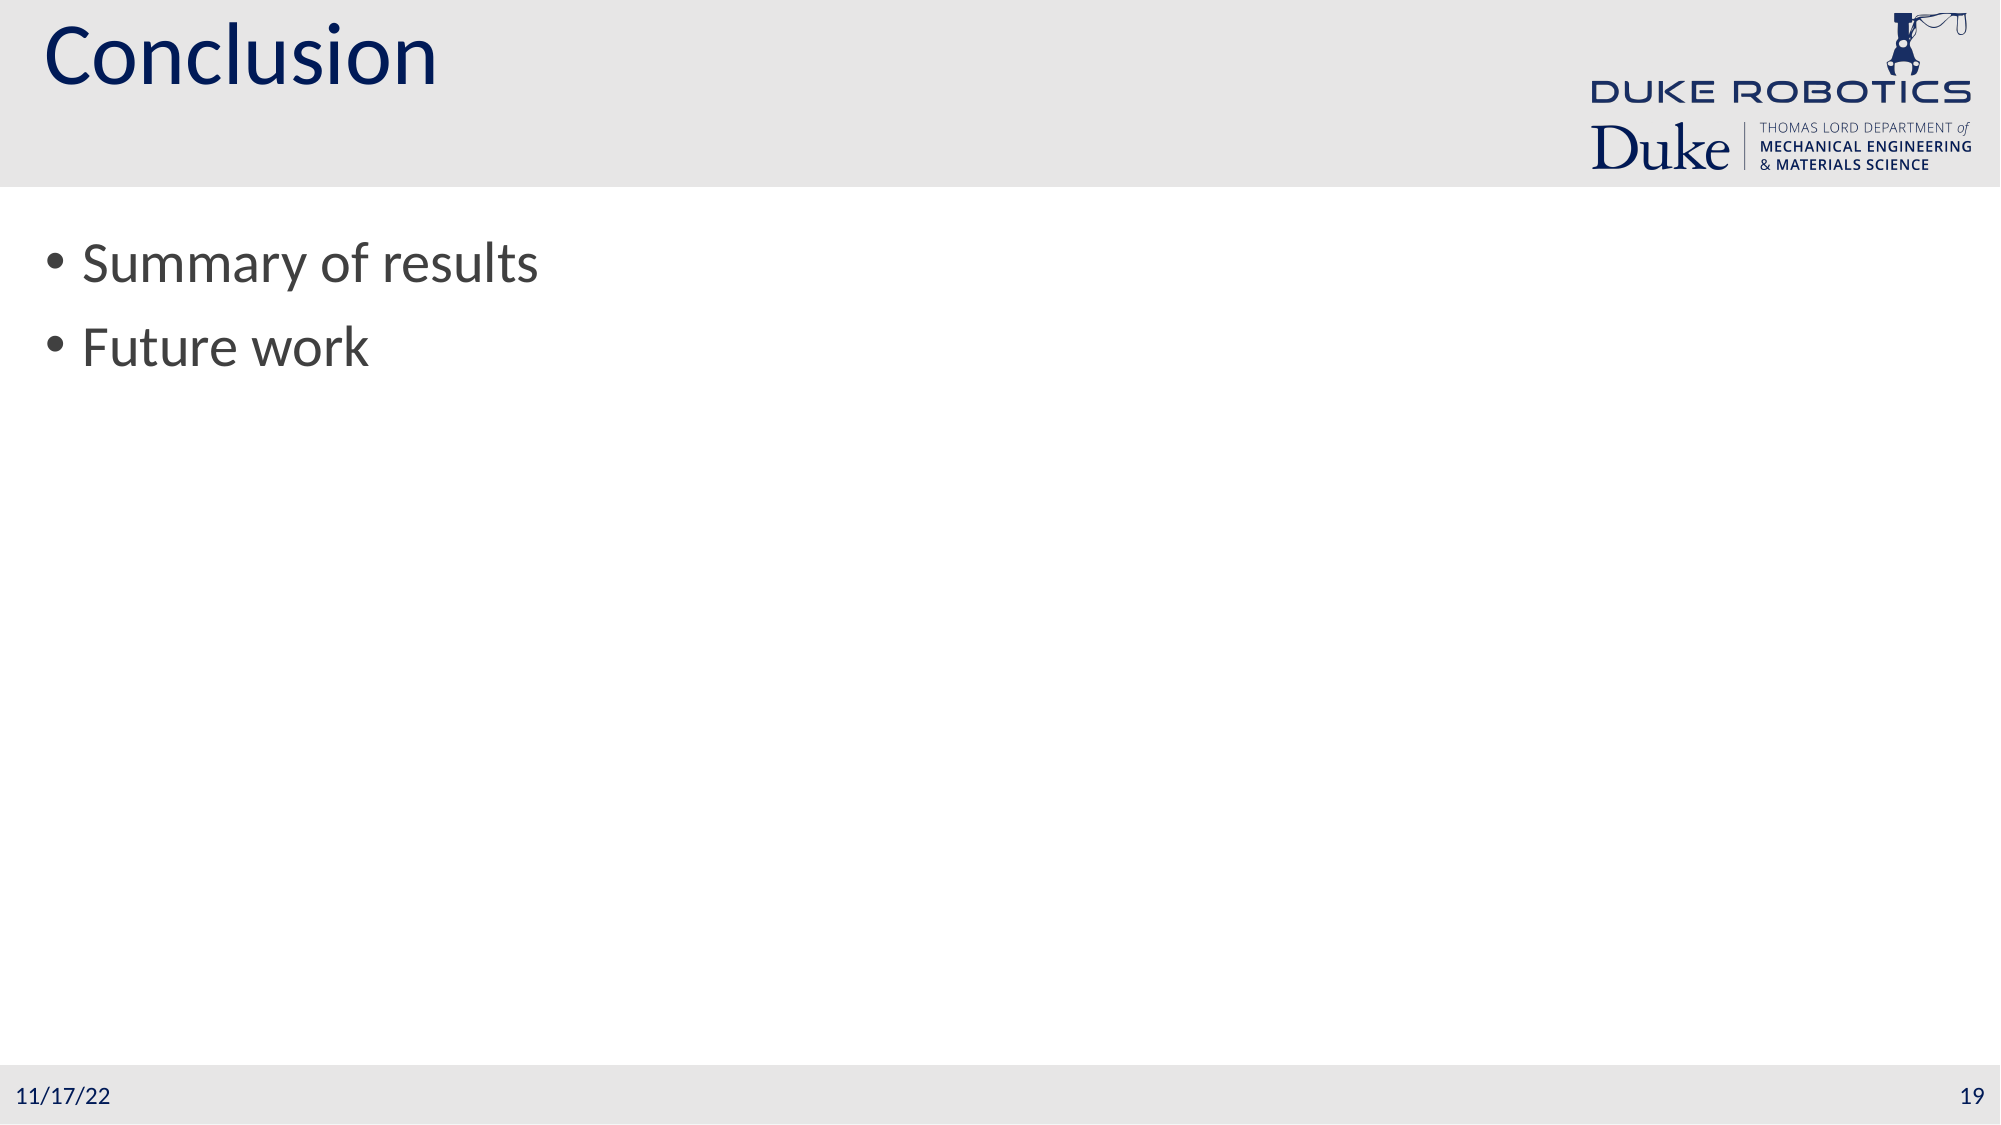

# Conclusion
Summary of results
Future work

19
11/17/22